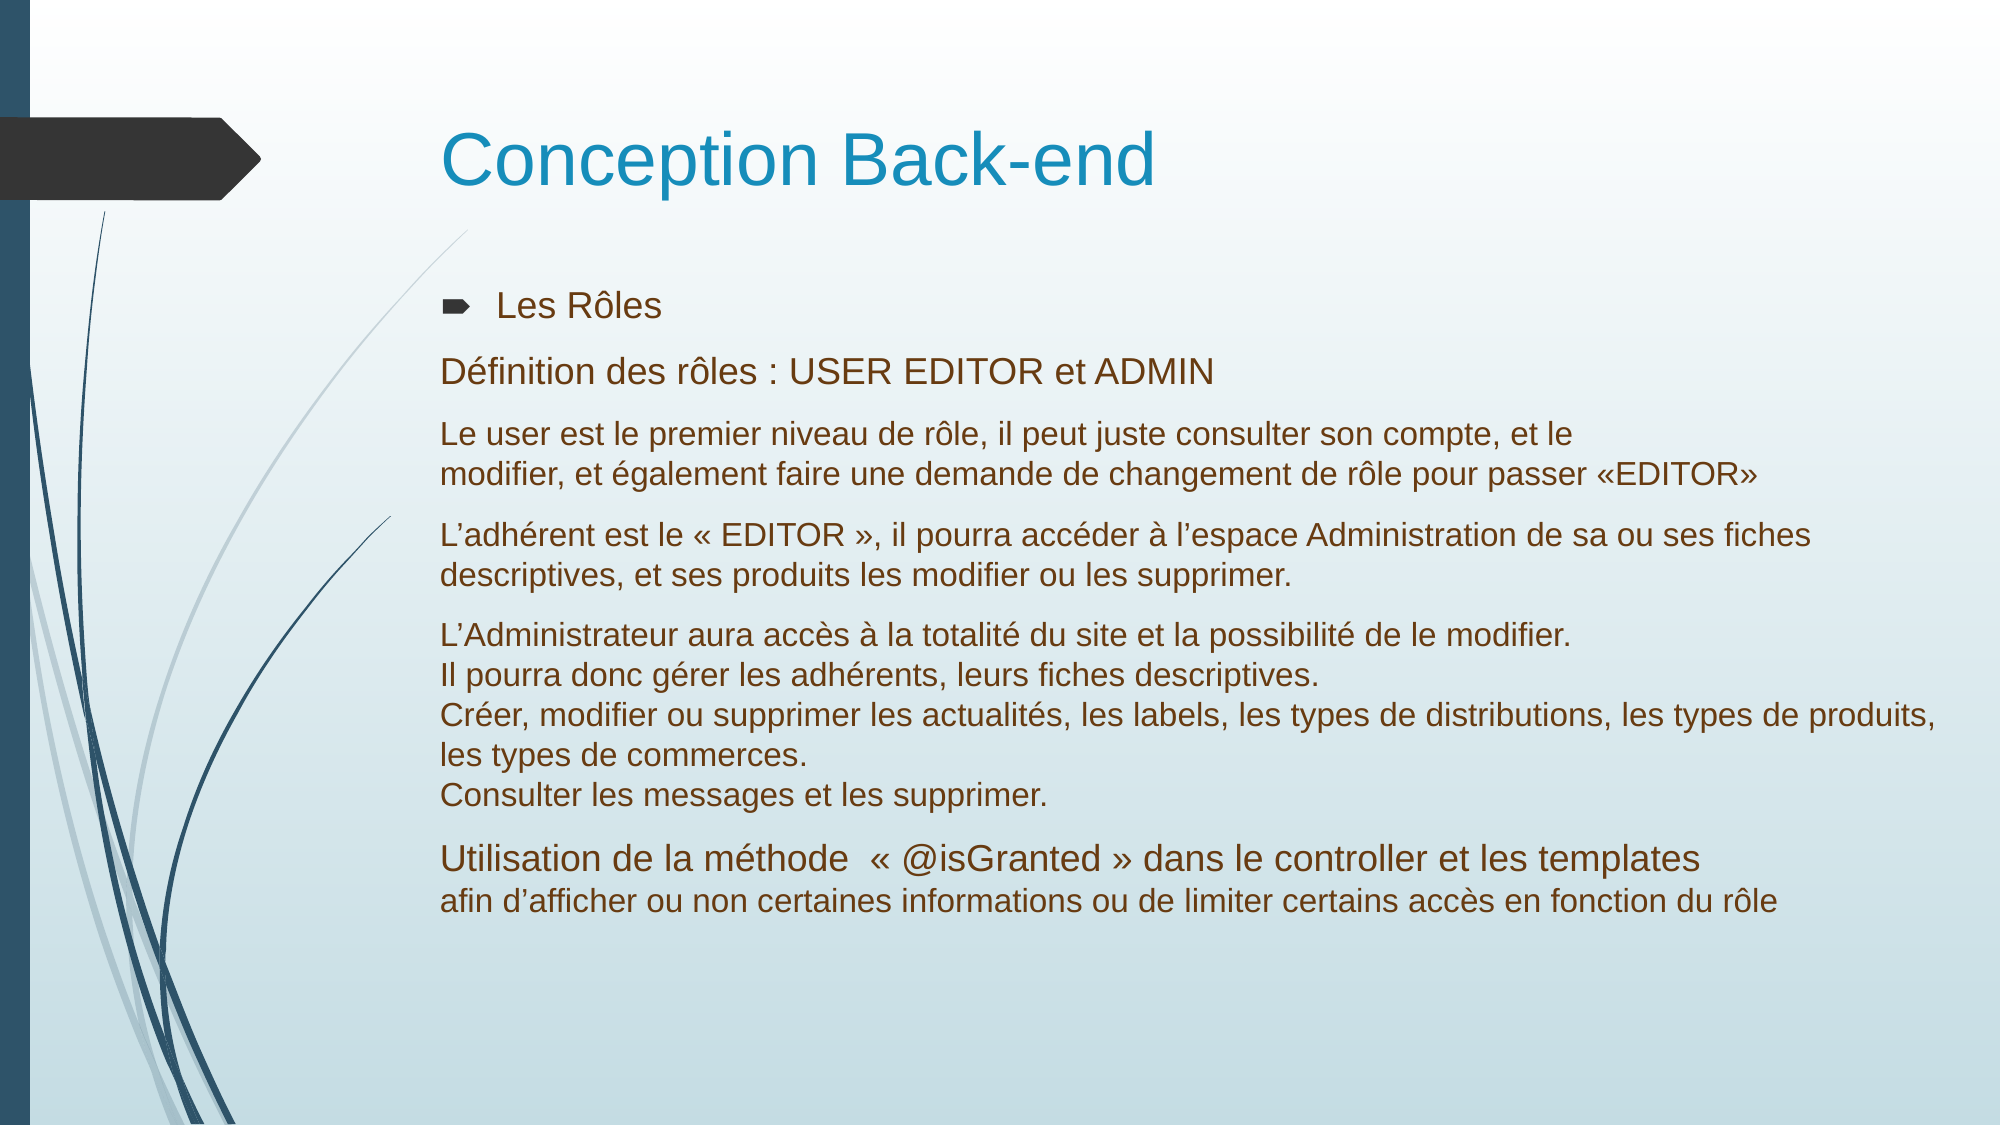

# Conception Back-end
Les Rôles
Définition des rôles : USER EDITOR et ADMIN
Le user est le premier niveau de rôle, il peut juste consulter son compte, et le
modifier, et également faire une demande de changement de rôle pour passer «EDITOR»
L’adhérent est le « EDITOR », il pourra accéder à l’espace Administration de sa ou ses fiches descriptives, et ses produits les modifier ou les supprimer.
L’Administrateur aura accès à la totalité du site et la possibilité de le modifier.
Il pourra donc gérer les adhérents, leurs fiches descriptives.
Créer, modifier ou supprimer les actualités, les labels, les types de distributions, les types de produits, les types de commerces.
Consulter les messages et les supprimer.
Utilisation de la méthode  « @isGranted » dans le controller et les templates
afin d’afficher ou non certaines informations ou de limiter certains accès en fonction du rôle